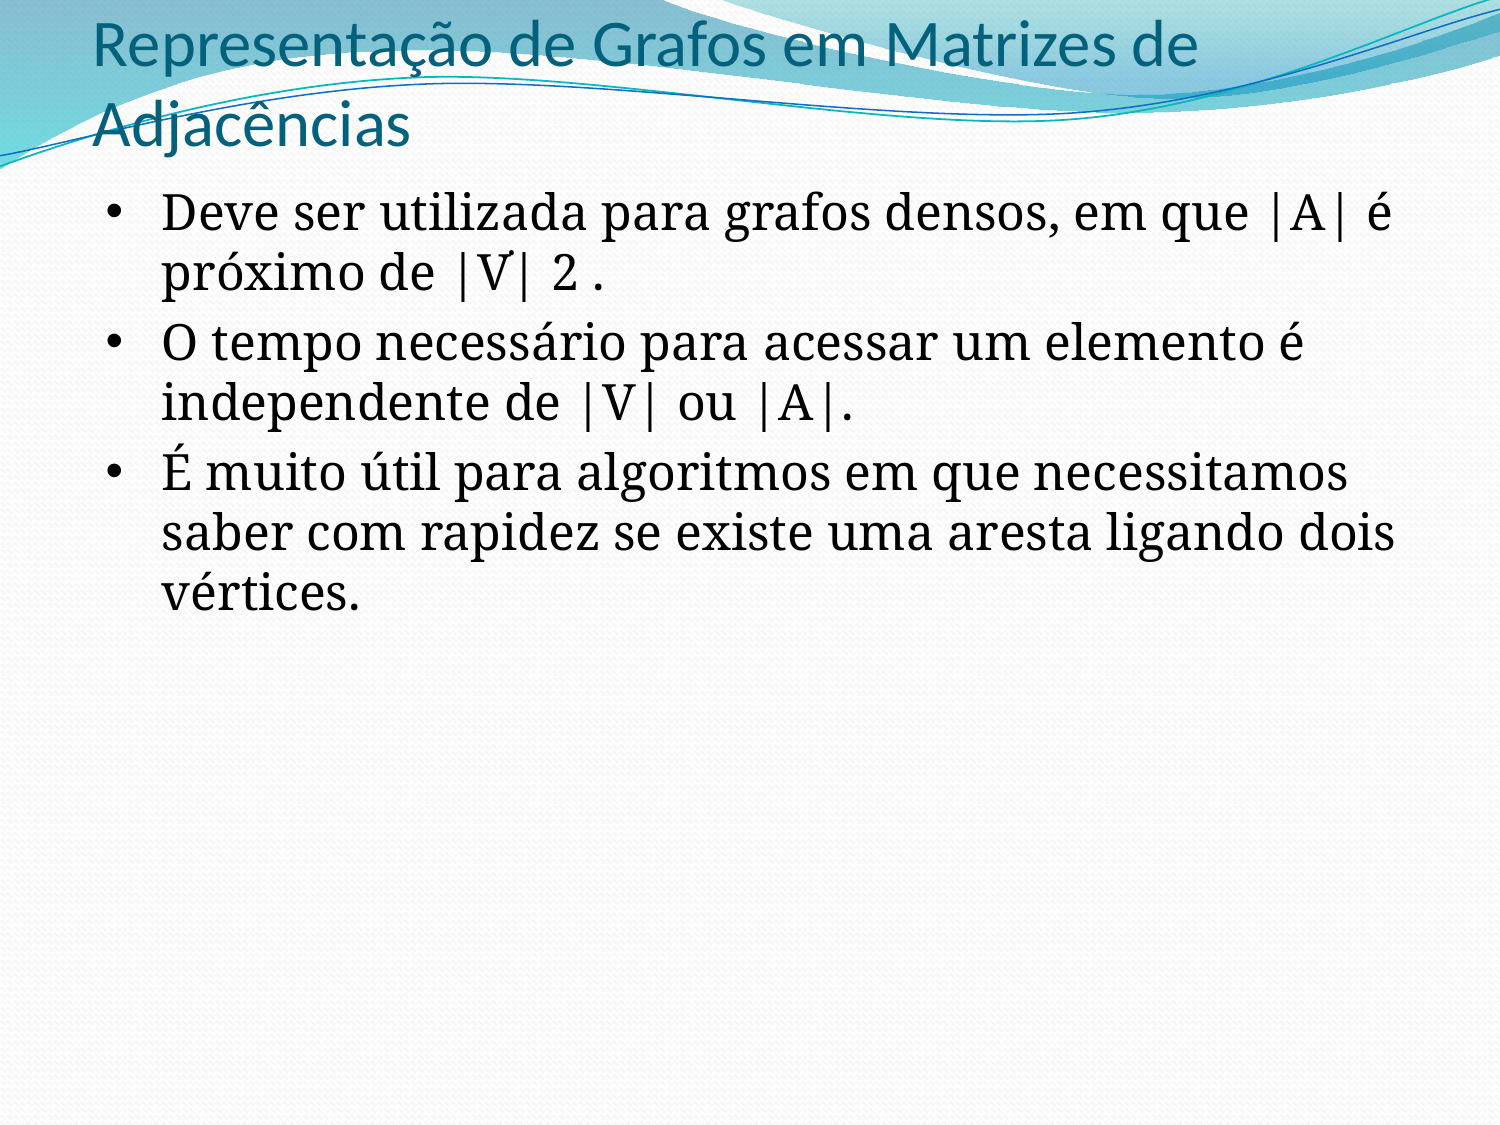

# Representação de Grafos em Matrizes de Adjacências
Deve ser utilizada para grafos densos, em que |A| é próximo de |V| 2 .
O tempo necessário para acessar um elemento é independente de |V| ou |A|.
É muito útil para algoritmos em que necessitamos saber com rapidez se existe uma aresta ligando dois vértices.
.